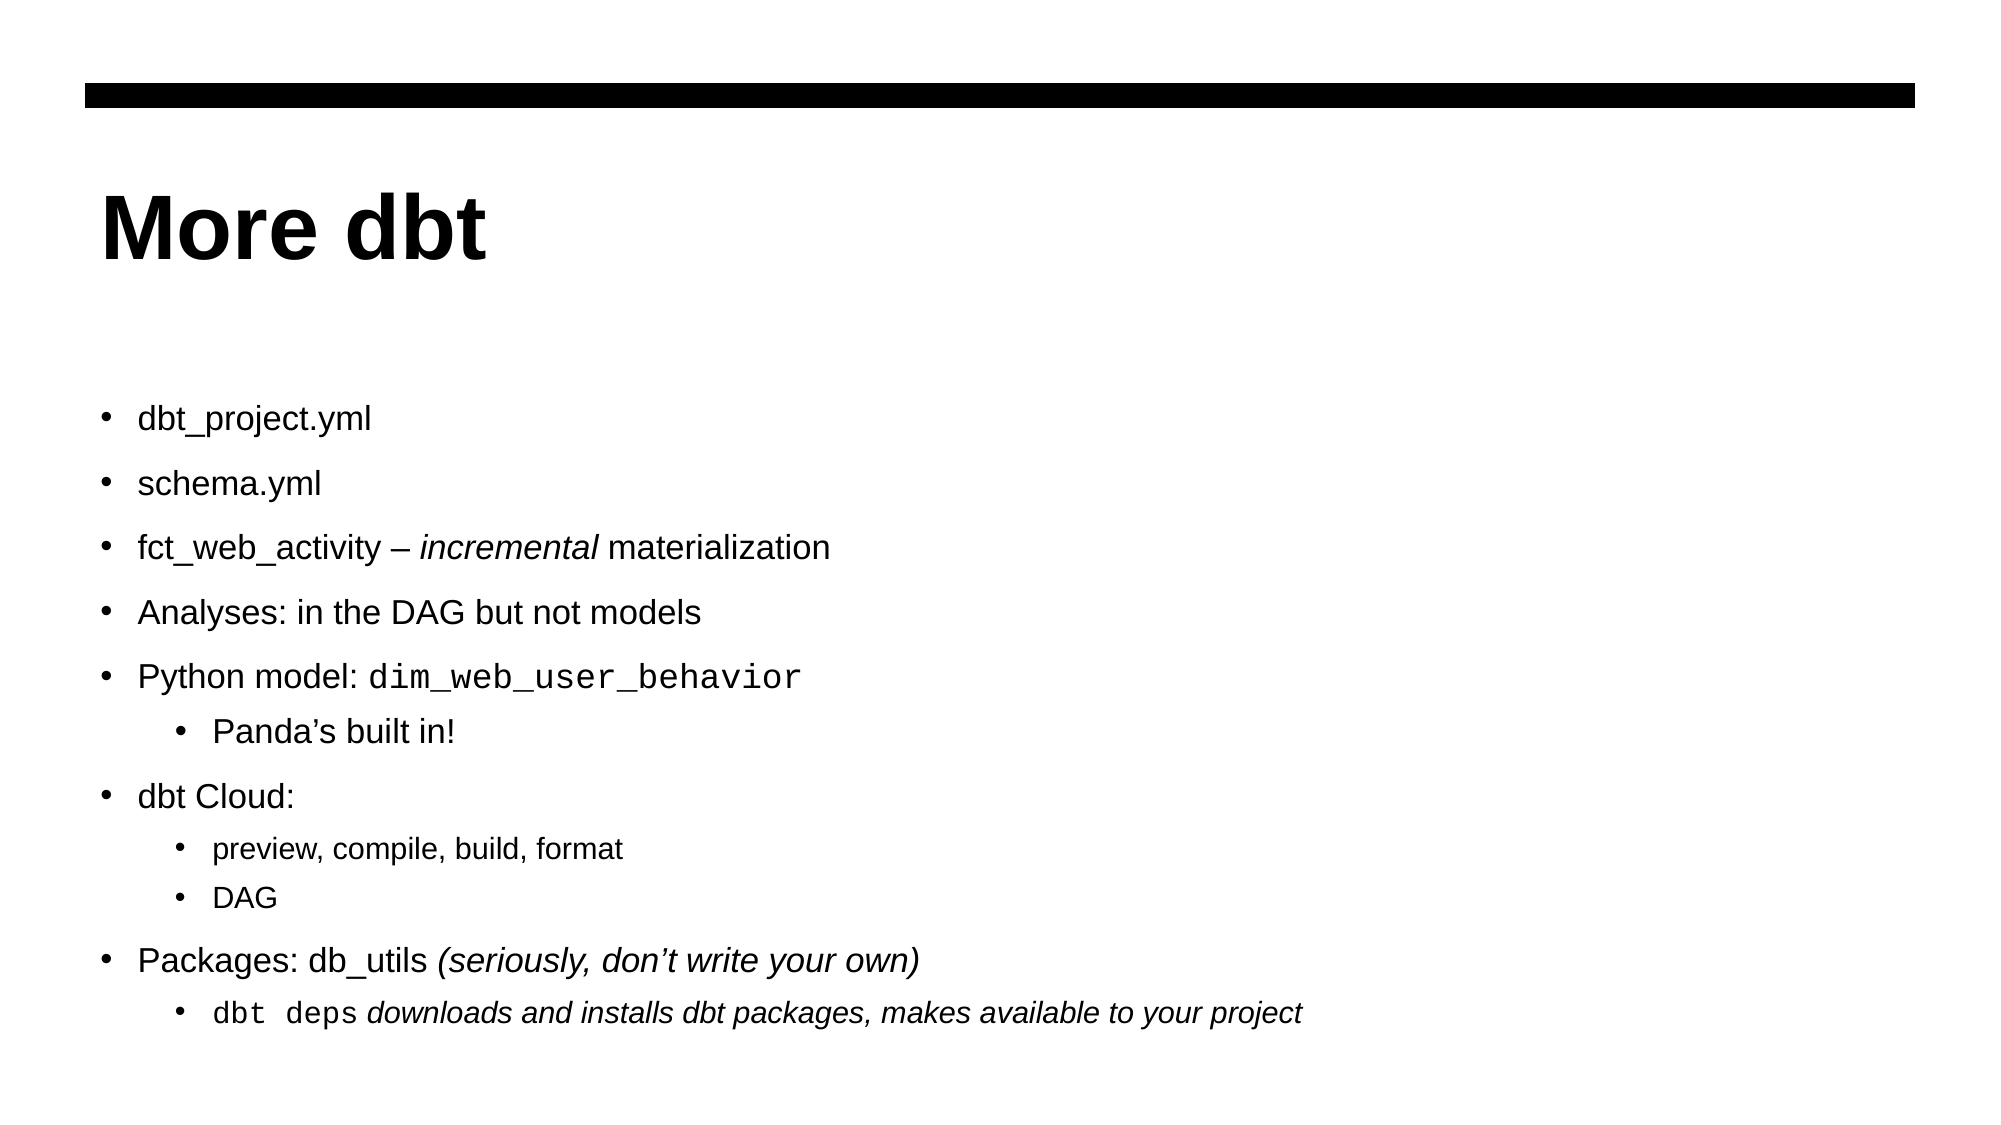

# More dbt

dbt_project.yml
schema.yml
fct_web_activity – incremental materialization
Analyses: in the DAG but not models
Python model: dim_web_user_behavior
Panda’s built in!
dbt Cloud:
preview, compile, build, format
DAG
Packages: db_utils (seriously, don’t write your own)
dbt deps downloads and installs dbt packages, makes available to your project